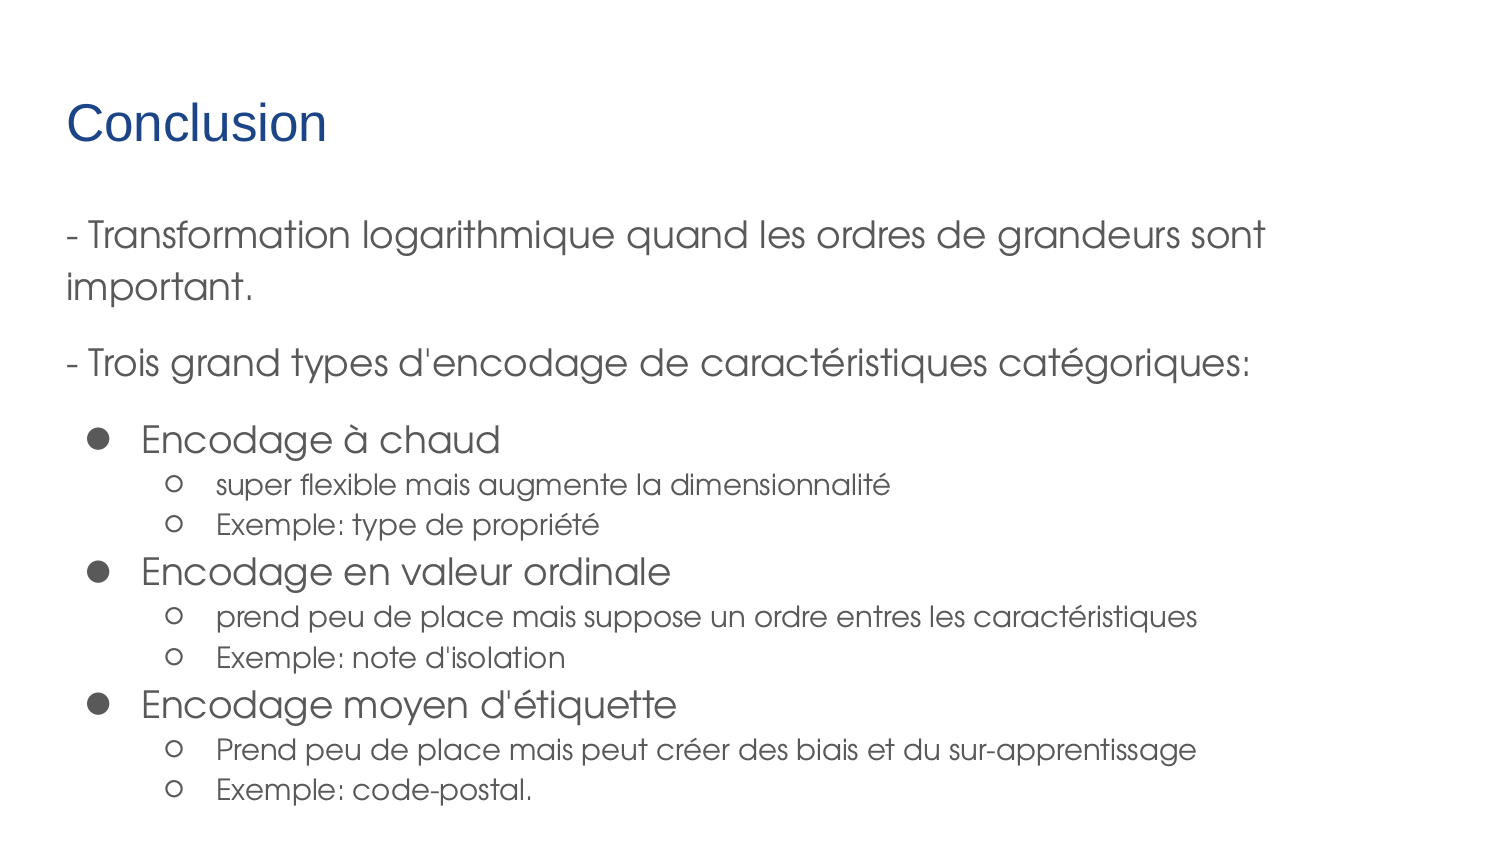

# Conclusion
- Transformation logarithmique quand les ordres de grandeurs sont important.
- Trois grand types d'encodage de caractéristiques catégoriques:
Encodage à chaud
super flexible mais augmente la dimensionnalité
Exemple: type de propriété
Encodage en valeur ordinale
prend peu de place mais suppose un ordre entres les caractéristiques
Exemple: note d'isolation
Encodage moyen d'étiquette
Prend peu de place mais peut créer des biais et du sur-apprentissage
Exemple: code-postal.